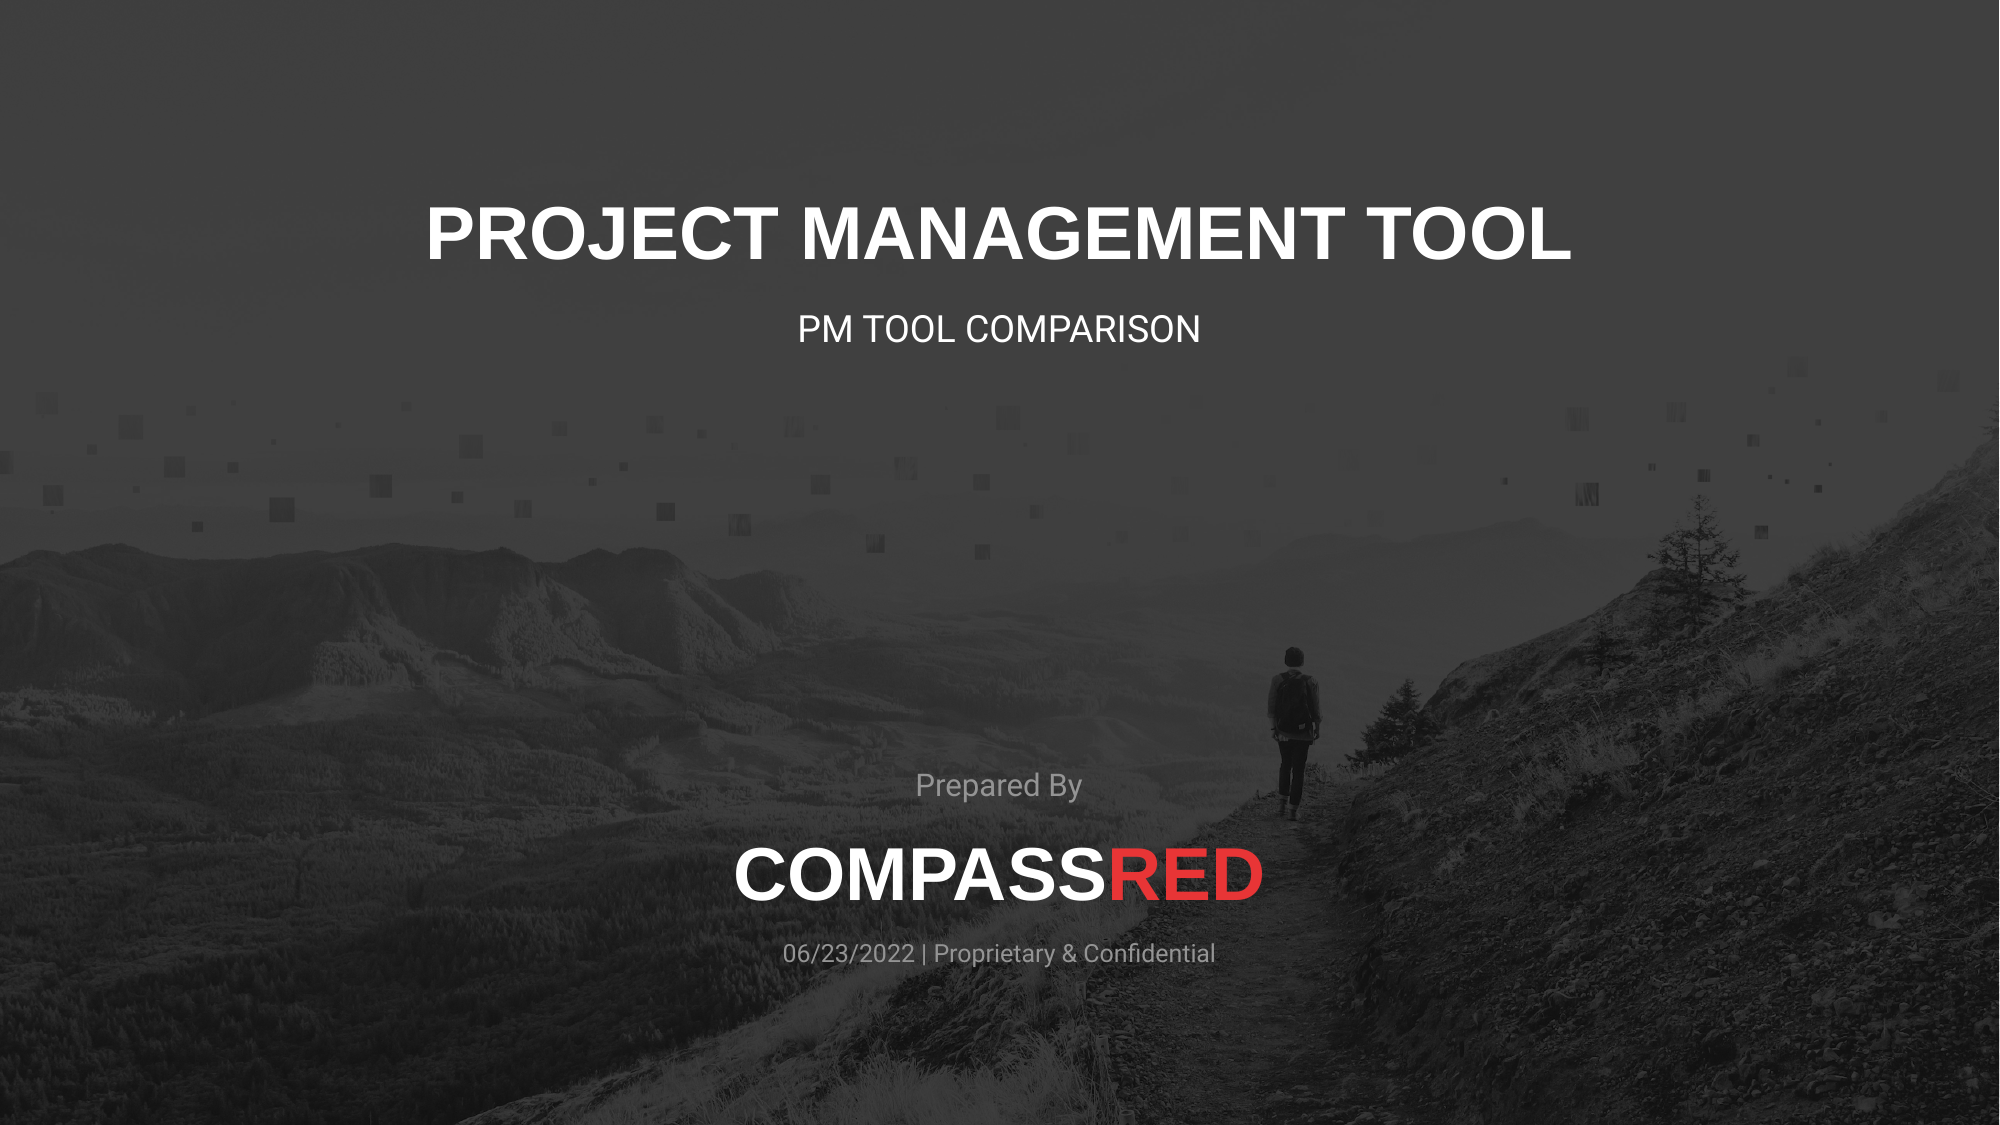

# PROJECT MANAGEMENT TOOL
PM TOOL COMPARISON
Prepared By
06/23/2022 | Proprietary & Confidential